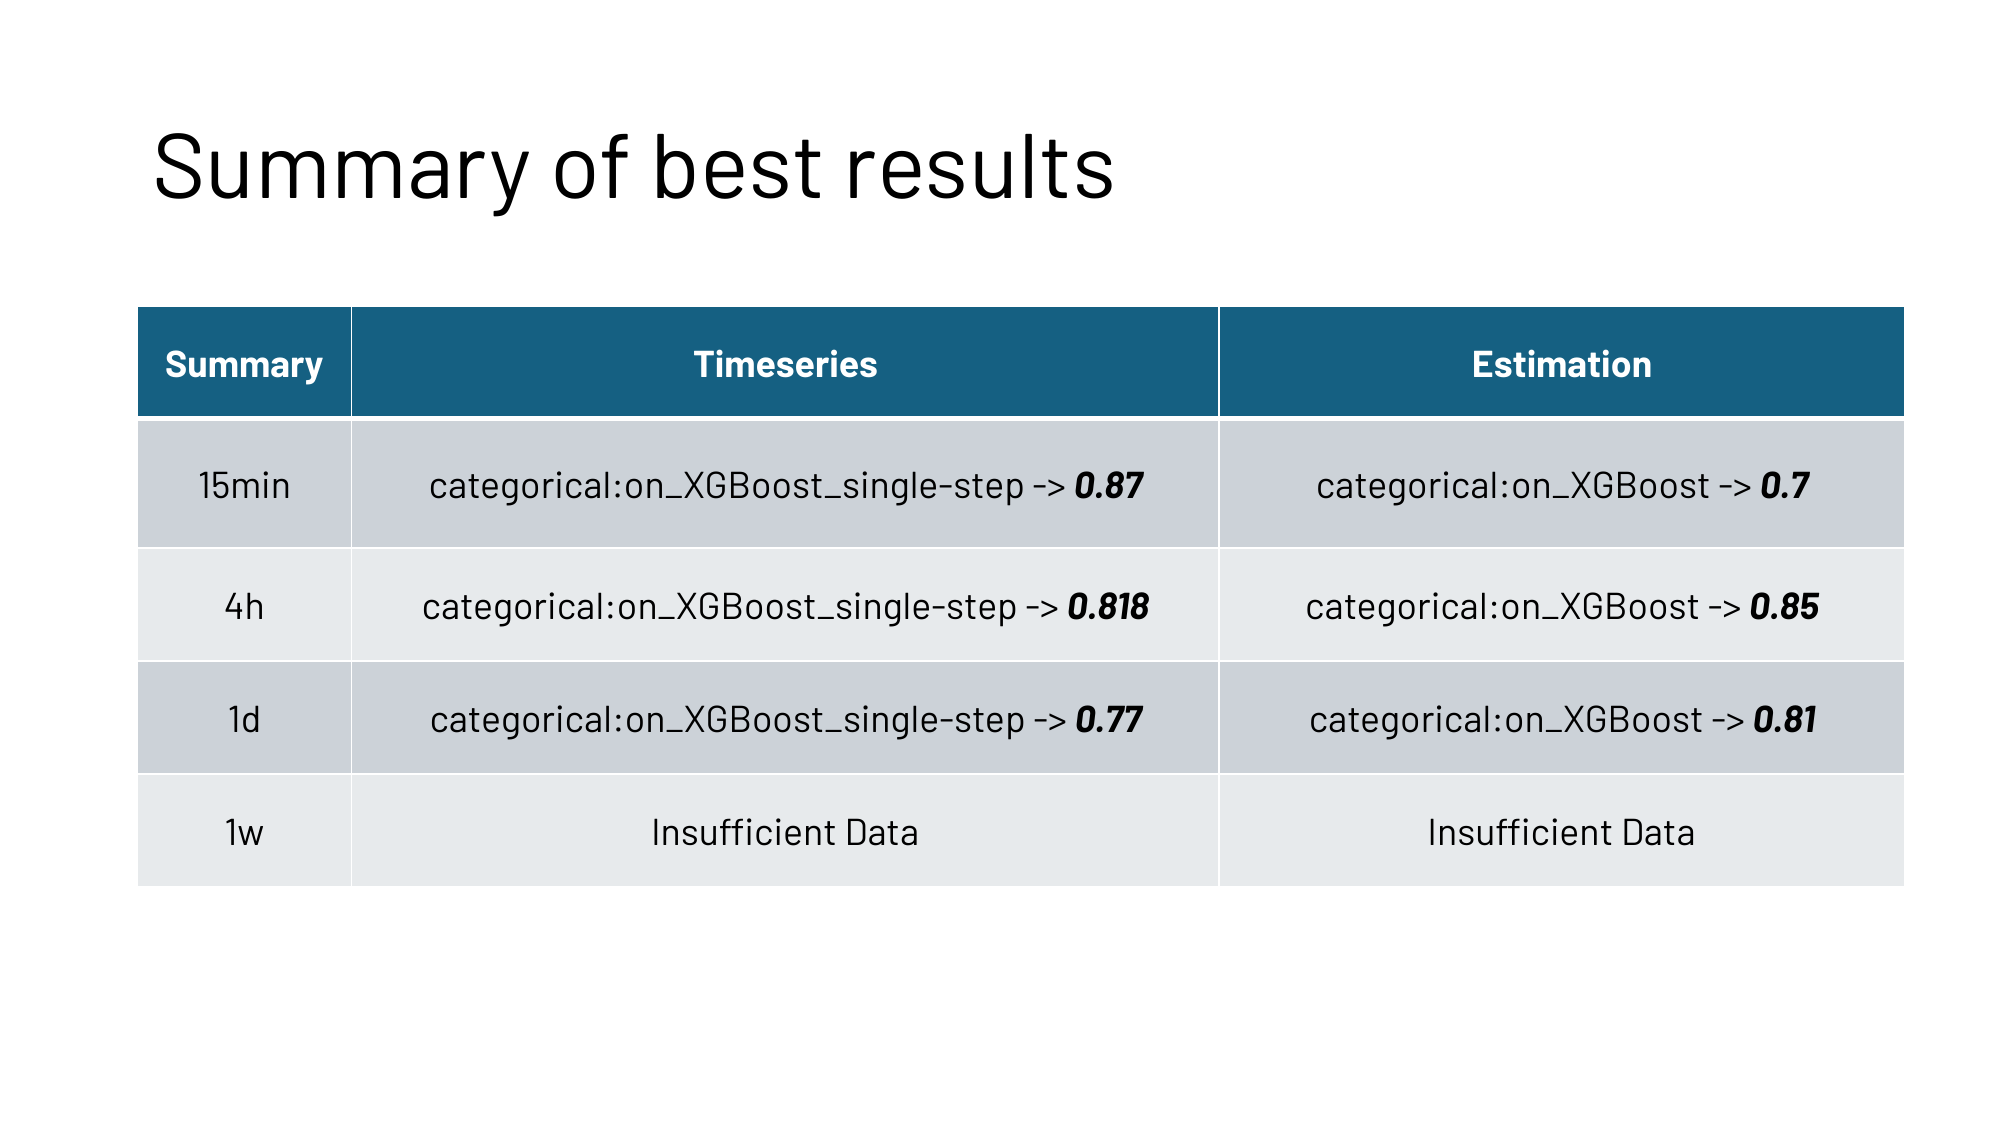

# Summary of best results
| Summary | Timeseries | Estimation |
| --- | --- | --- |
| 15min | categorical:on\_XGBoost\_single-step -> 0.87 | categorical:on\_XGBoost -> 0.7 |
| 4h | categorical:on\_XGBoost\_single-step -> 0.818 | categorical:on\_XGBoost -> 0.85 |
| 1d | categorical:on\_XGBoost\_single-step -> 0.77 | categorical:on\_XGBoost -> 0.81 |
| 1w | Insufficient Data | Insufficient Data |